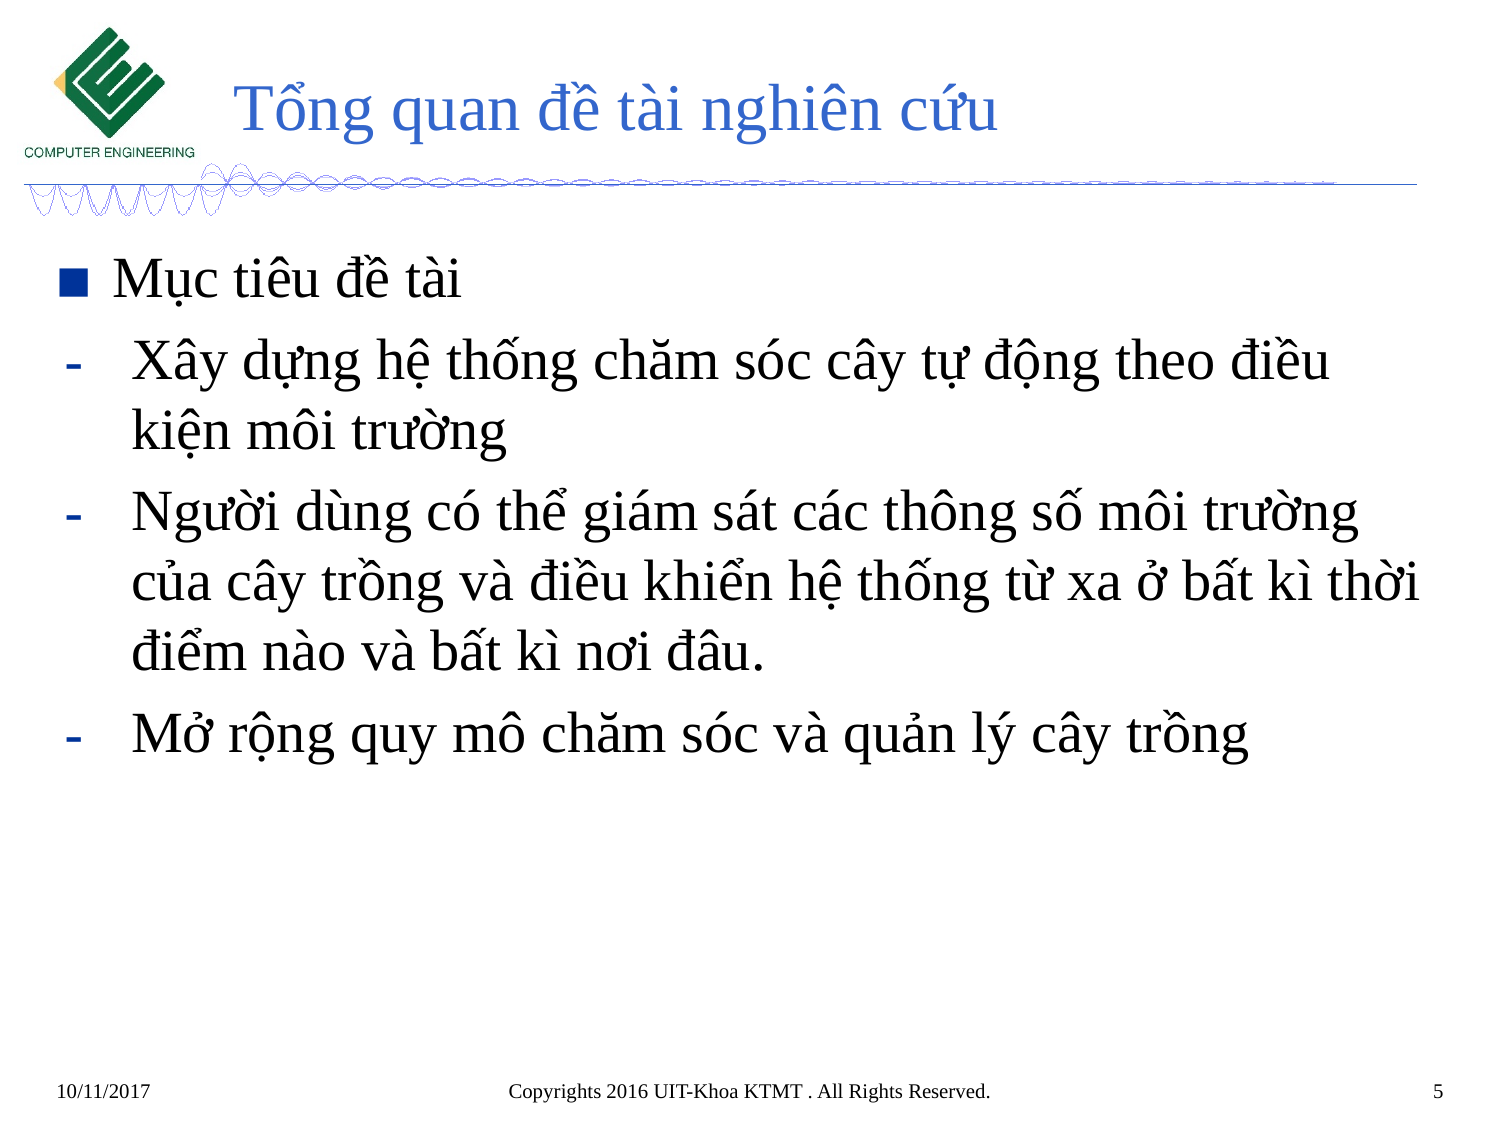

# Tổng quan đề tài nghiên cứu
Mục tiêu đề tài
Xây dựng hệ thống chăm sóc cây tự động theo điều kiện môi trường
Người dùng có thể giám sát các thông số môi trường của cây trồng và điều khiển hệ thống từ xa ở bất kì thời điểm nào và bất kì nơi đâu.
Mở rộng quy mô chăm sóc và quản lý cây trồng

Copyrights 2016 UIT-Khoa KTMT . All Rights Reserved.
5
10/11/2017